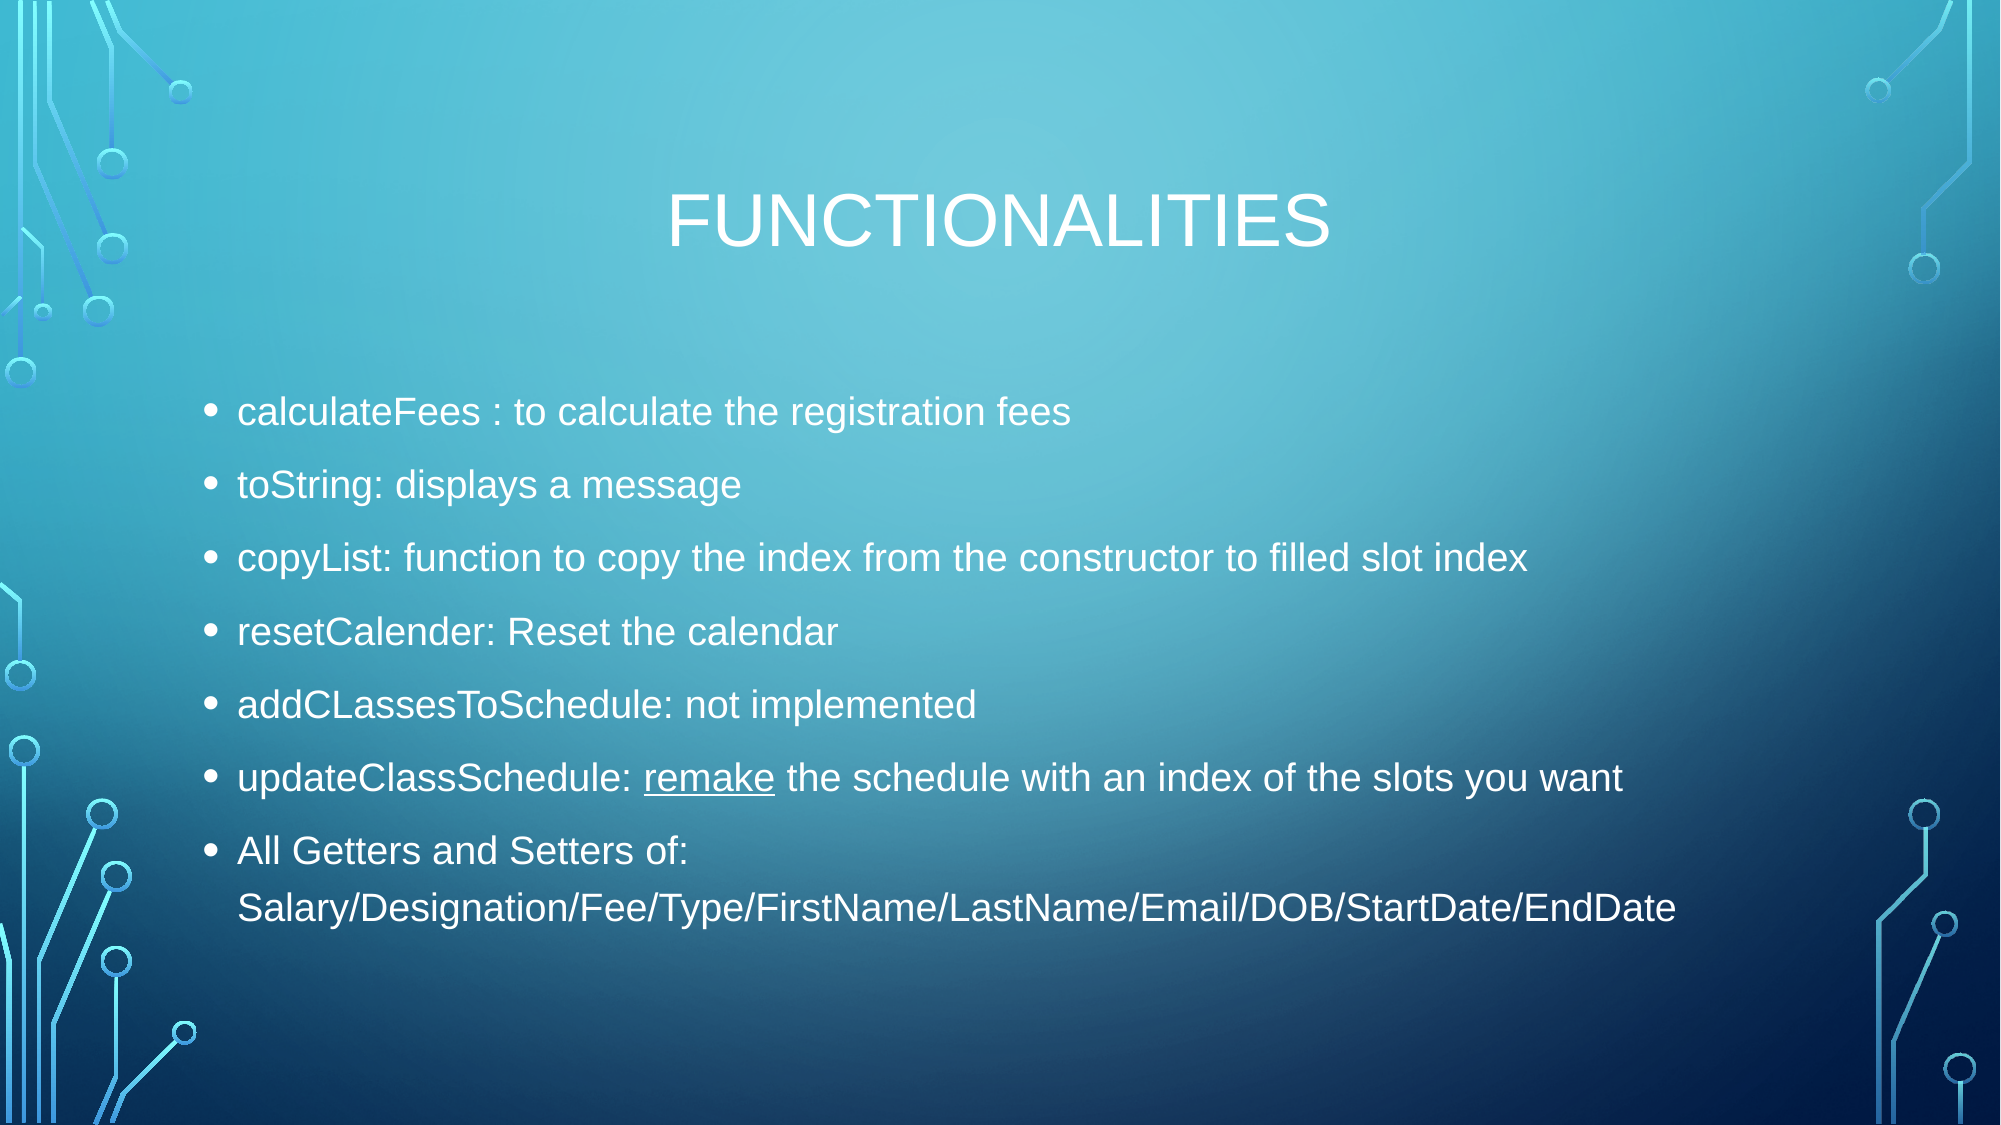

# Functionalities
calculateFees : to calculate the registration fees
toString: displays a message
copyList: function to copy the index from the constructor to filled slot index
resetCalender: Reset the calendar
addCLassesToSchedule: not implemented
updateClassSchedule: remake the schedule with an index of the slots you want
All Getters and Setters of: Salary/Designation/Fee/Type/FirstName/LastName/Email/DOB/StartDate/EndDate